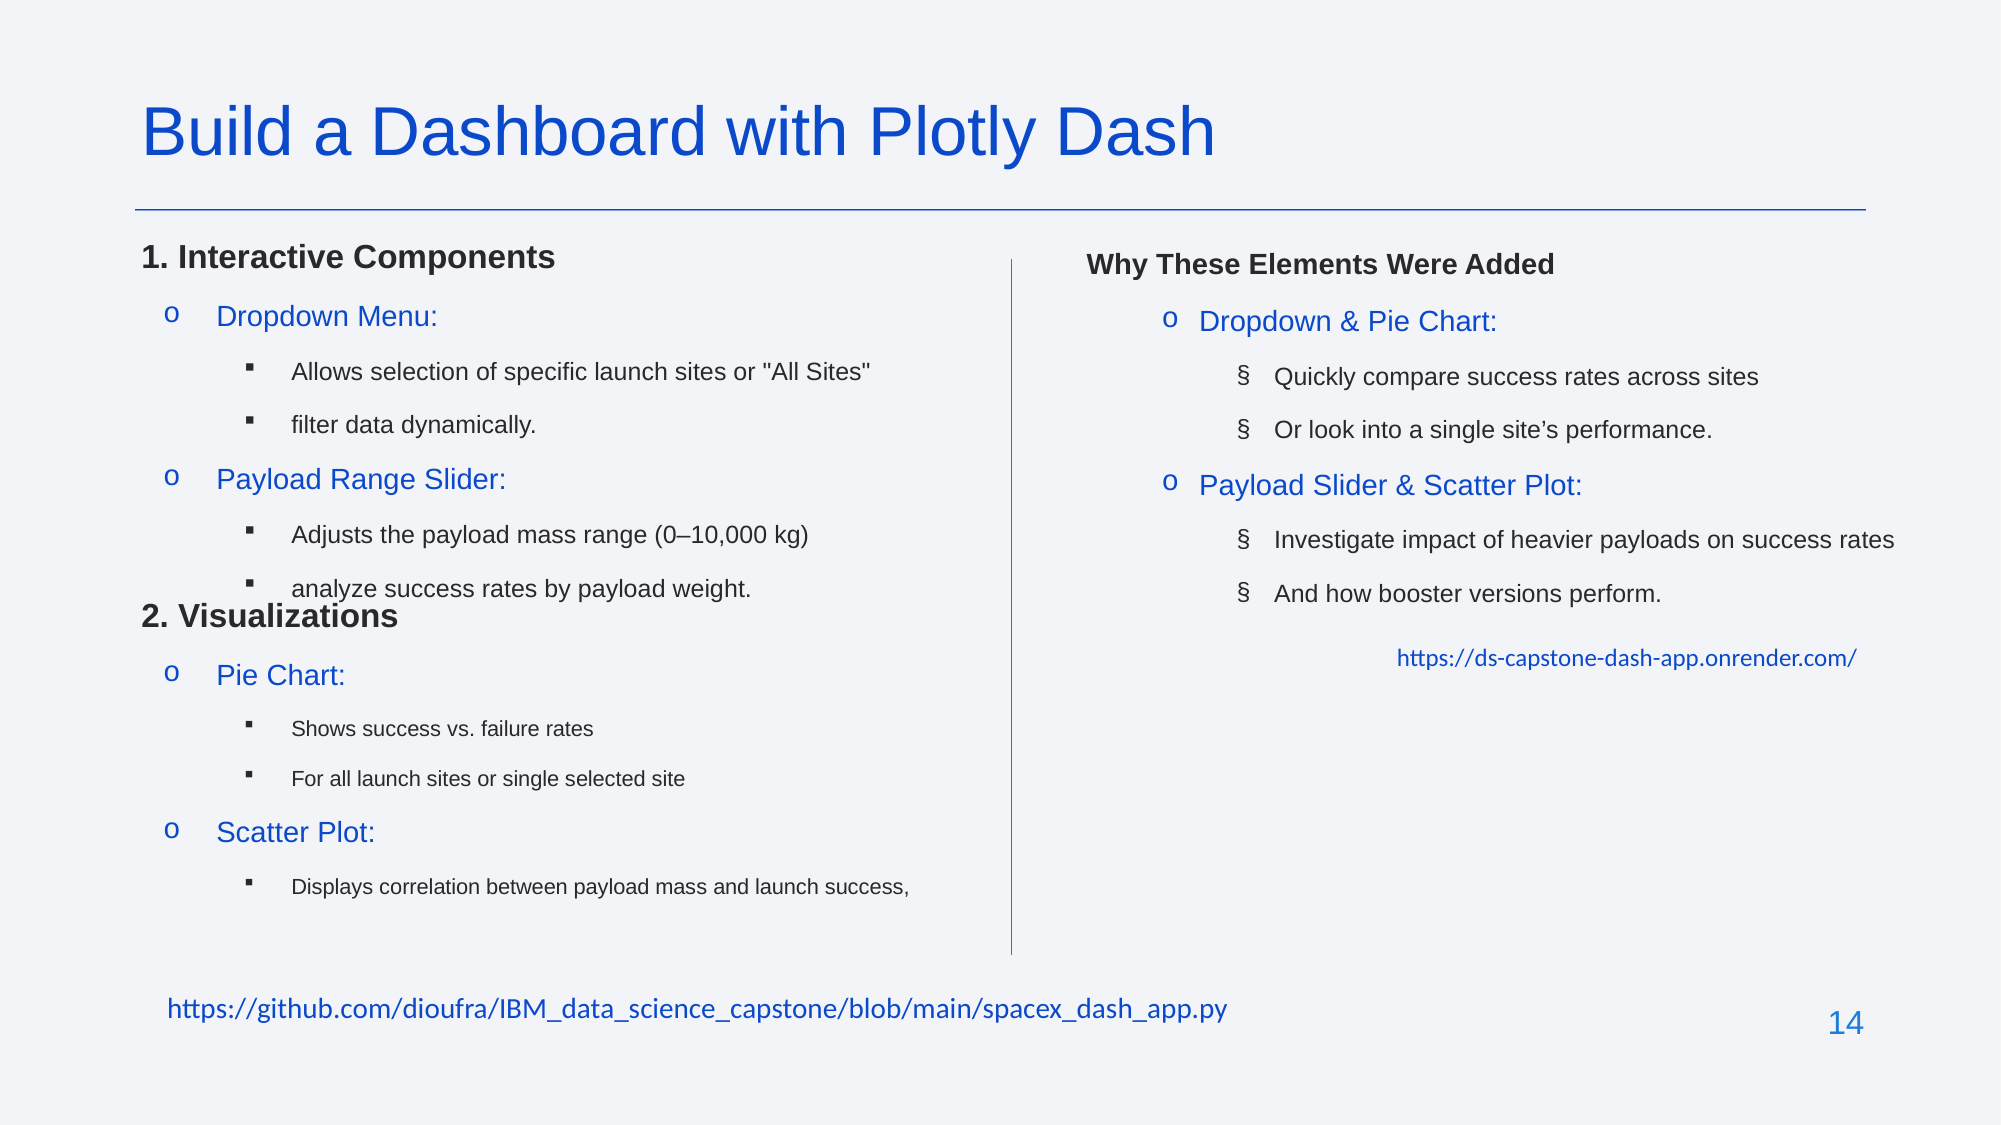

Build a Dashboard with Plotly Dash

Why These Elements Were Added
Dropdown & Pie Chart:
Quickly compare success rates across sites
Or look into a single site’s performance.
Payload Slider & Scatter Plot:
Investigate impact of heavier payloads on success rates
And how booster versions perform.

1. Interactive Components
Dropdown Menu:
Allows selection of specific launch sites or "All Sites"
filter data dynamically.
Payload Range Slider:
Adjusts the payload mass range (0–10,000 kg)
analyze success rates by payload weight.
2. Visualizations
Pie Chart:
Shows success vs. failure rates
For all launch sites or single selected site
Scatter Plot:
Displays correlation between payload mass and launch success,
https://ds-capstone-dash-app.onrender.com/
https://github.com/dioufra/IBM_data_science_capstone/blob/main/spacex_dash_app.py
14